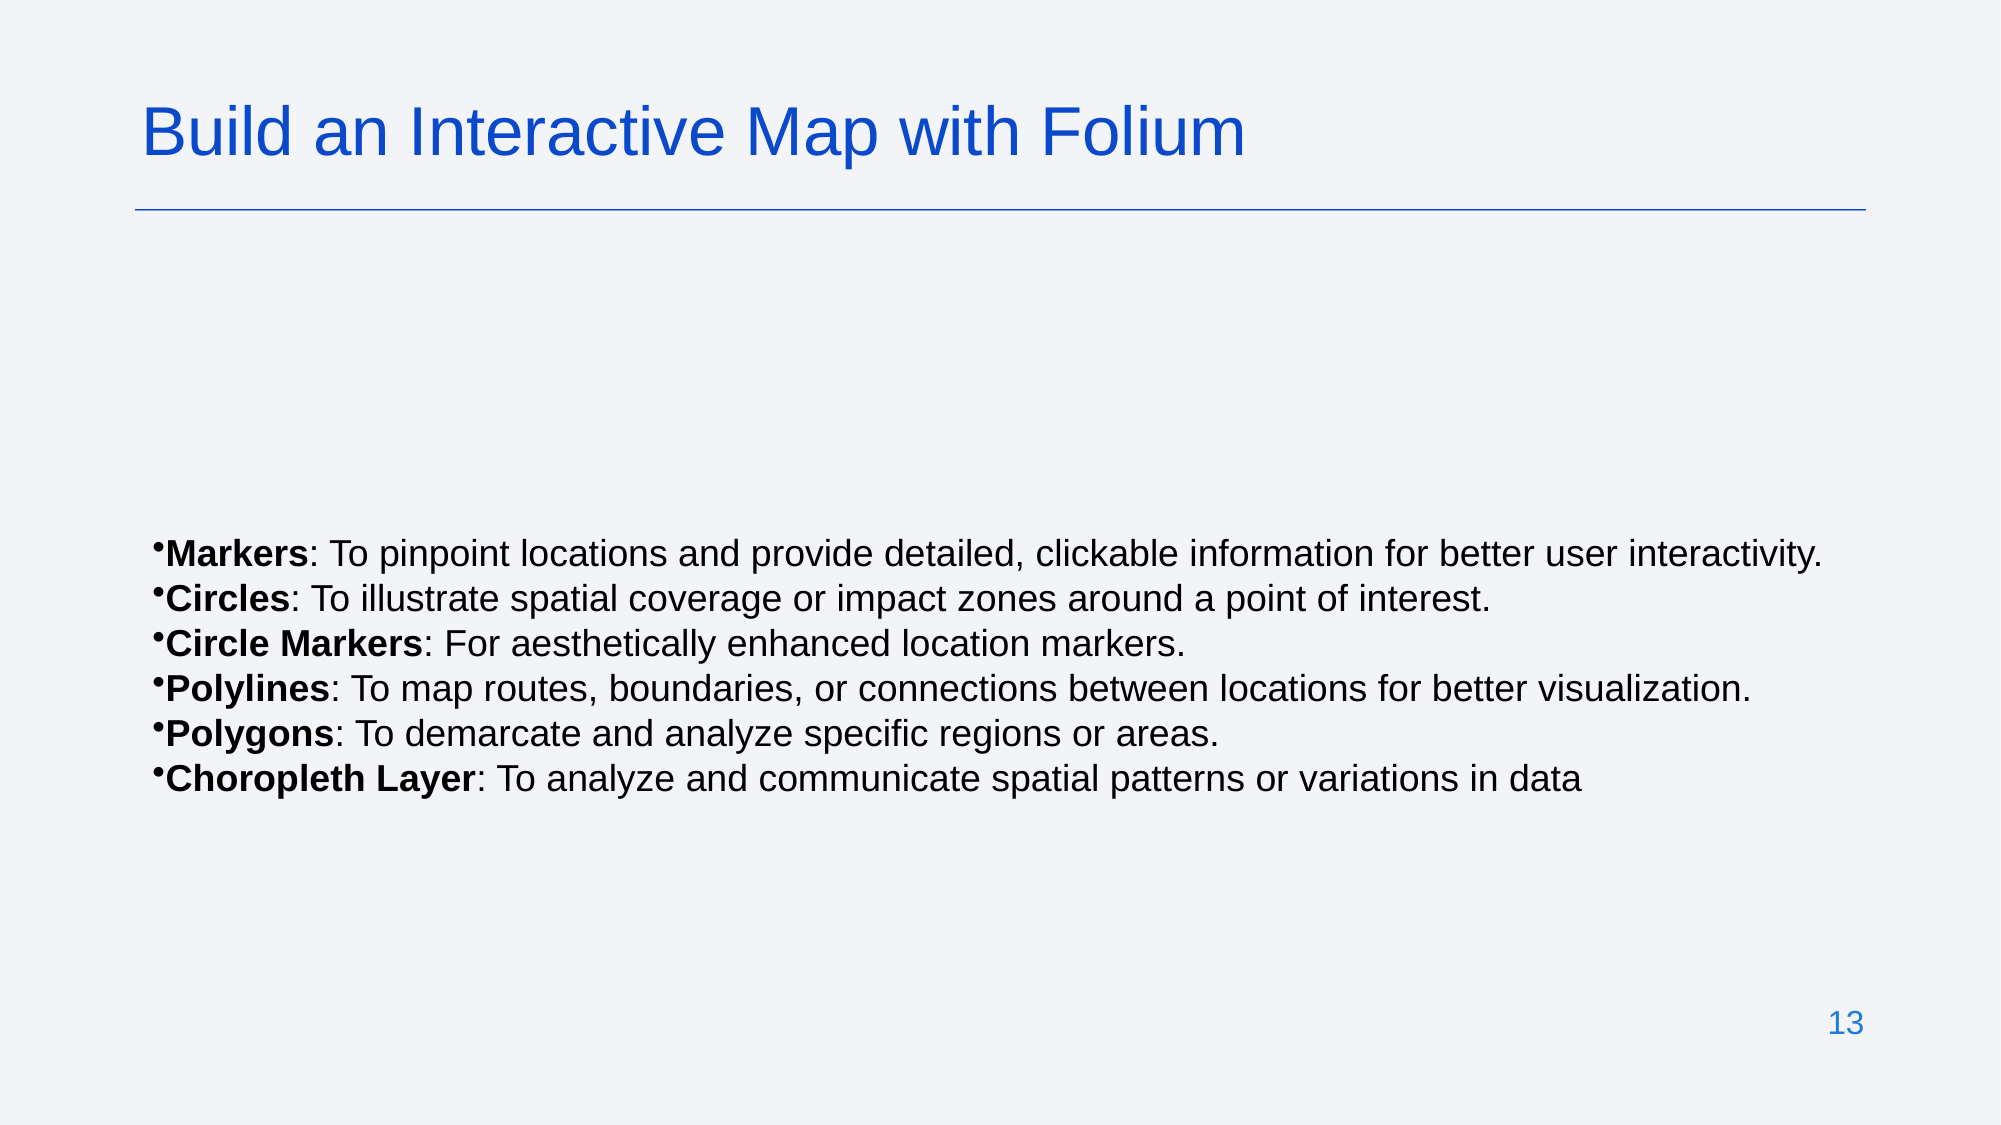

Build an Interactive Map with Folium
Markers: To pinpoint locations and provide detailed, clickable information for better user interactivity.
Circles: To illustrate spatial coverage or impact zones around a point of interest.
Circle Markers: For aesthetically enhanced location markers.
Polylines: To map routes, boundaries, or connections between locations for better visualization.
Polygons: To demarcate and analyze specific regions or areas.
Choropleth Layer: To analyze and communicate spatial patterns or variations in data
13